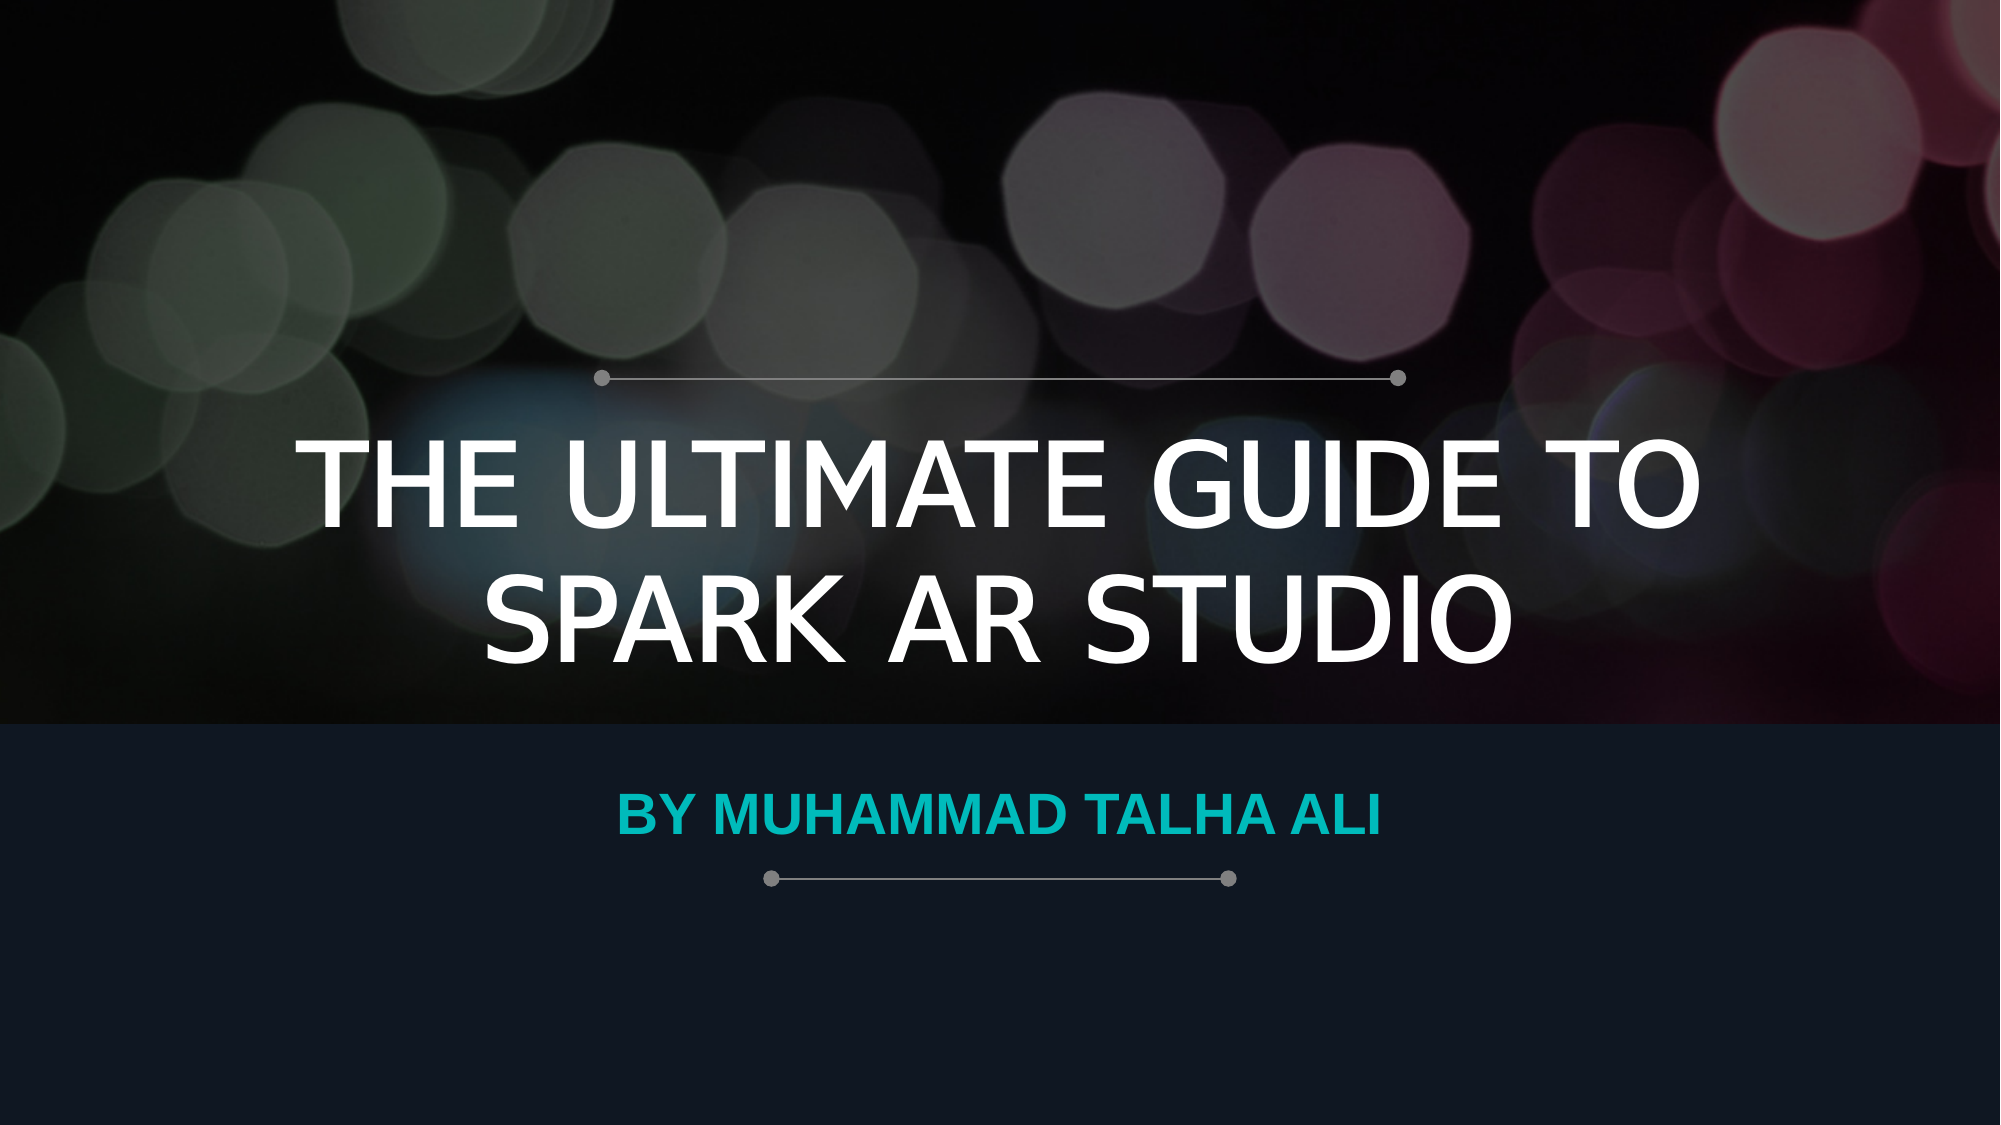

# THE ULTIMATE GUIDE TO SPARK AR STUDIO
BY MUHAMMAD TALHA ALI